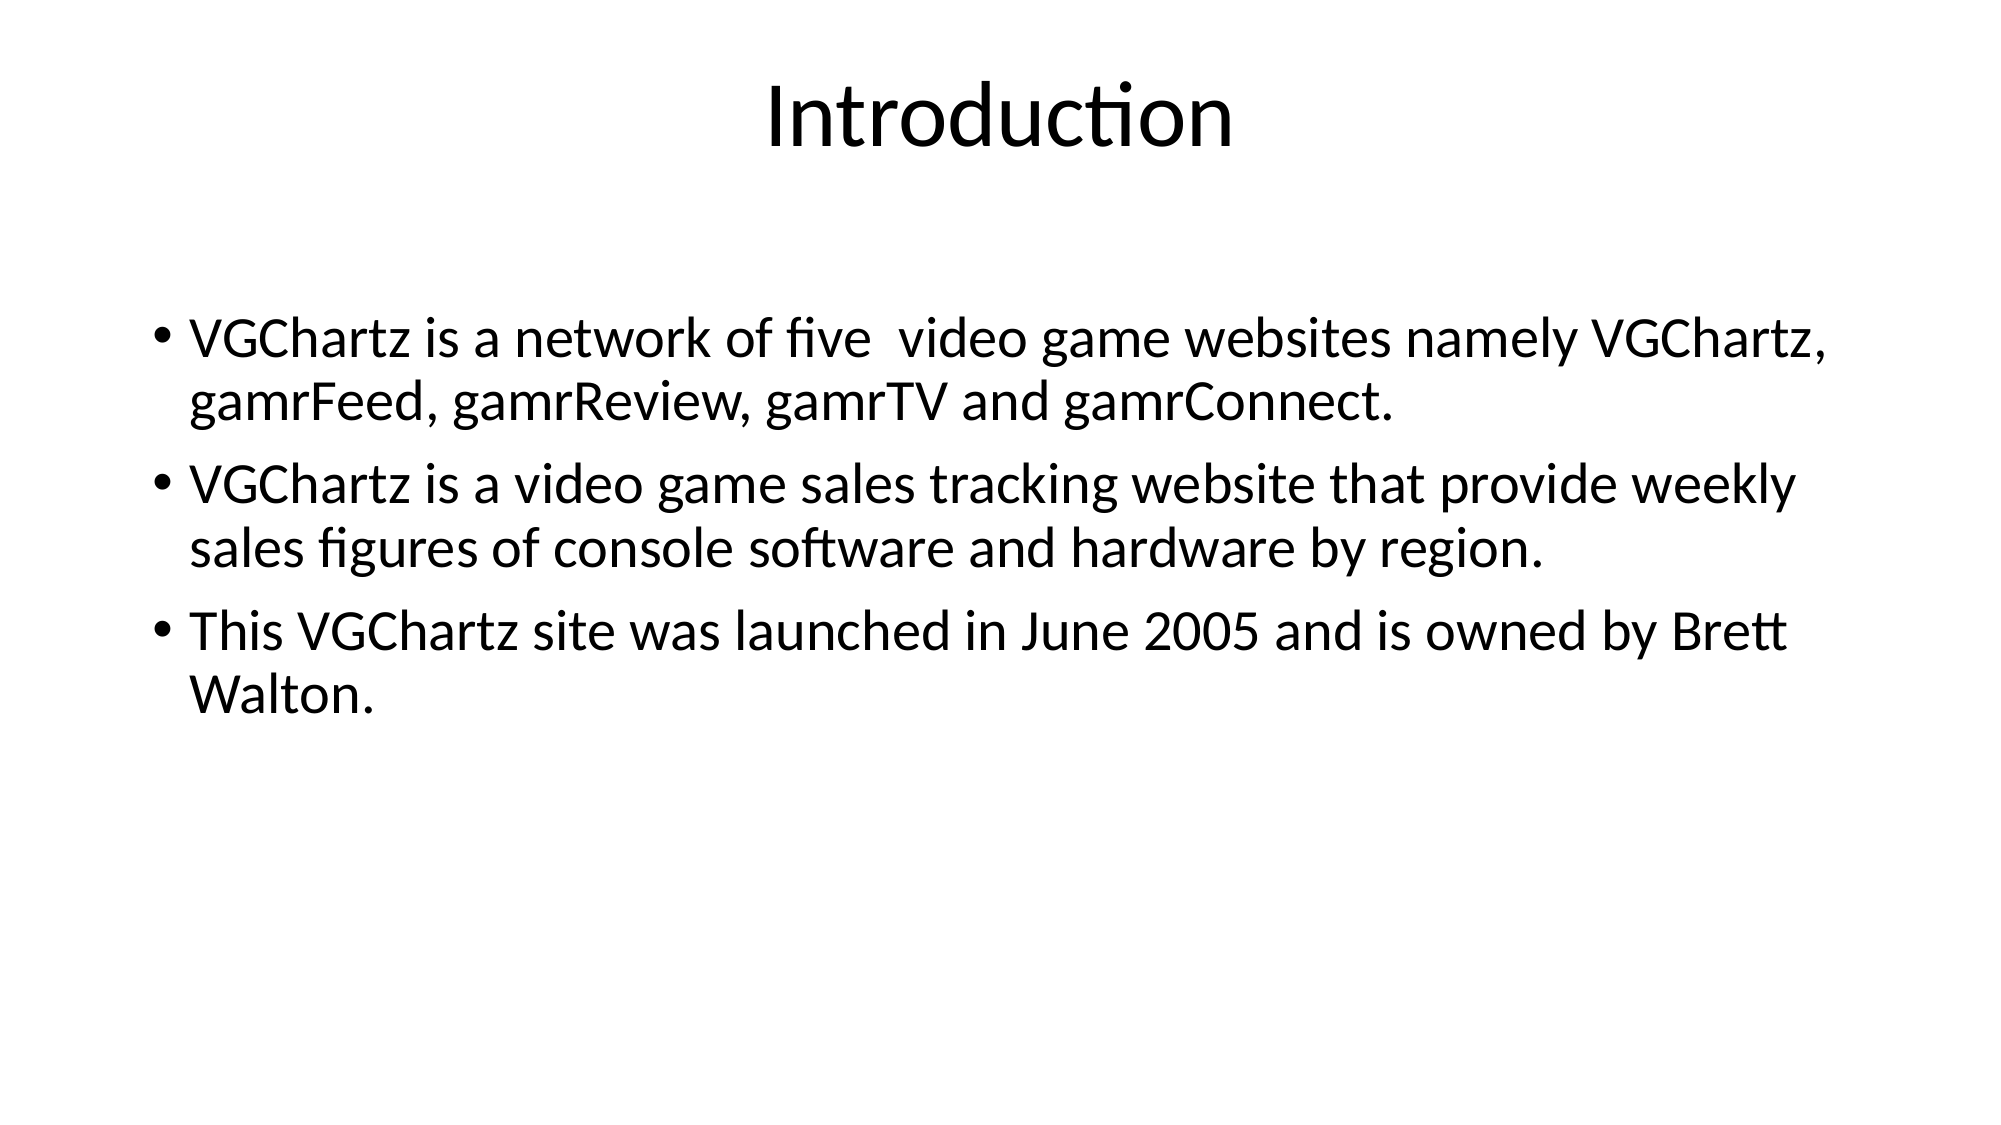

# Introduction
VGChartz is a network of five  video game websites namely VGChartz, gamrFeed, gamrReview, gamrTV and gamrConnect.
VGChartz is a video game sales tracking website that provide weekly sales figures of console software and hardware by region.
This VGChartz site was launched in June 2005 and is owned by Brett Walton.